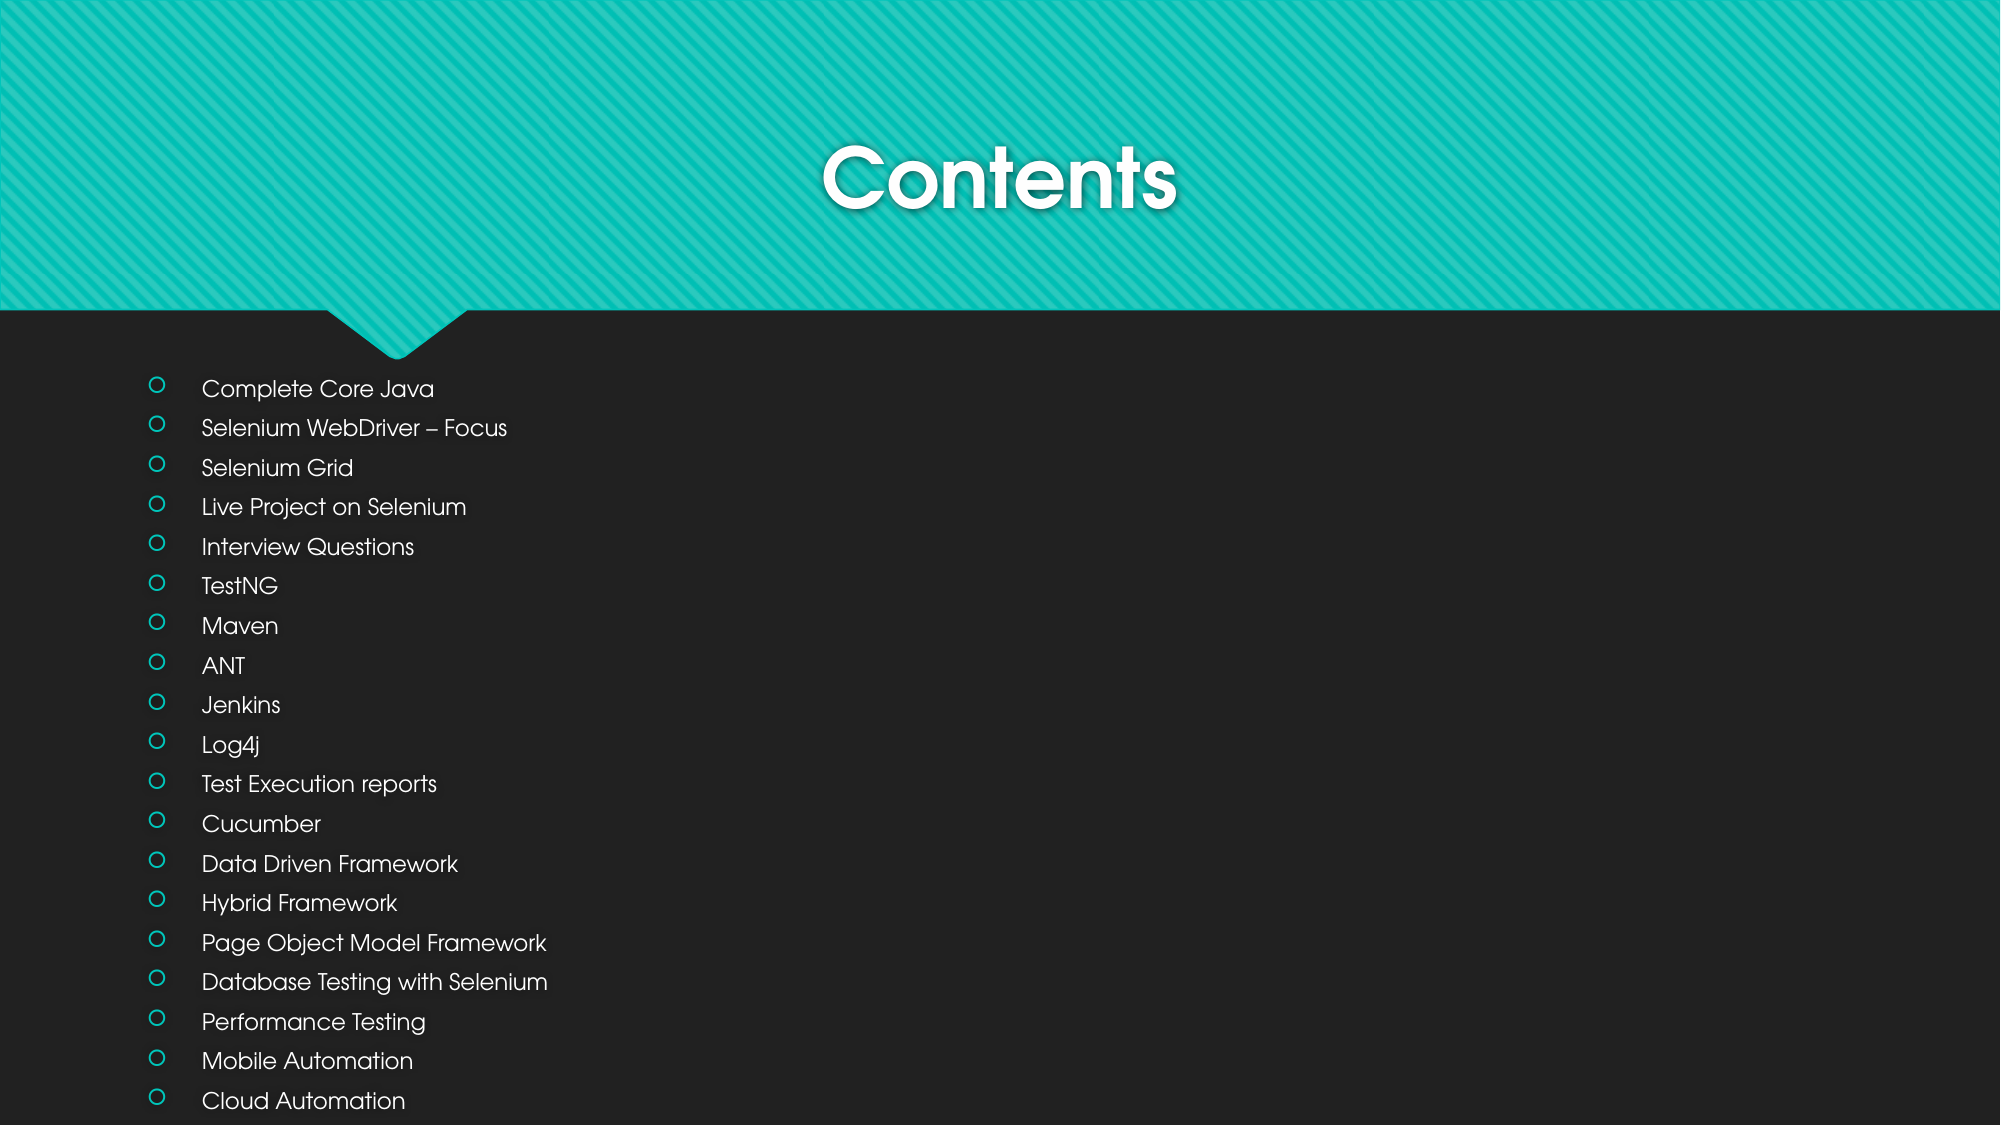

# Contents
Complete Core Java
Selenium WebDriver – Focus
Selenium Grid
Live Project on Selenium
Interview Questions
TestNG
Maven
ANT
Jenkins
Log4j
Test Execution reports
Cucumber
Data Driven Framework
Hybrid Framework
Page Object Model Framework
Database Testing with Selenium
Performance Testing
Mobile Automation
Cloud Automation